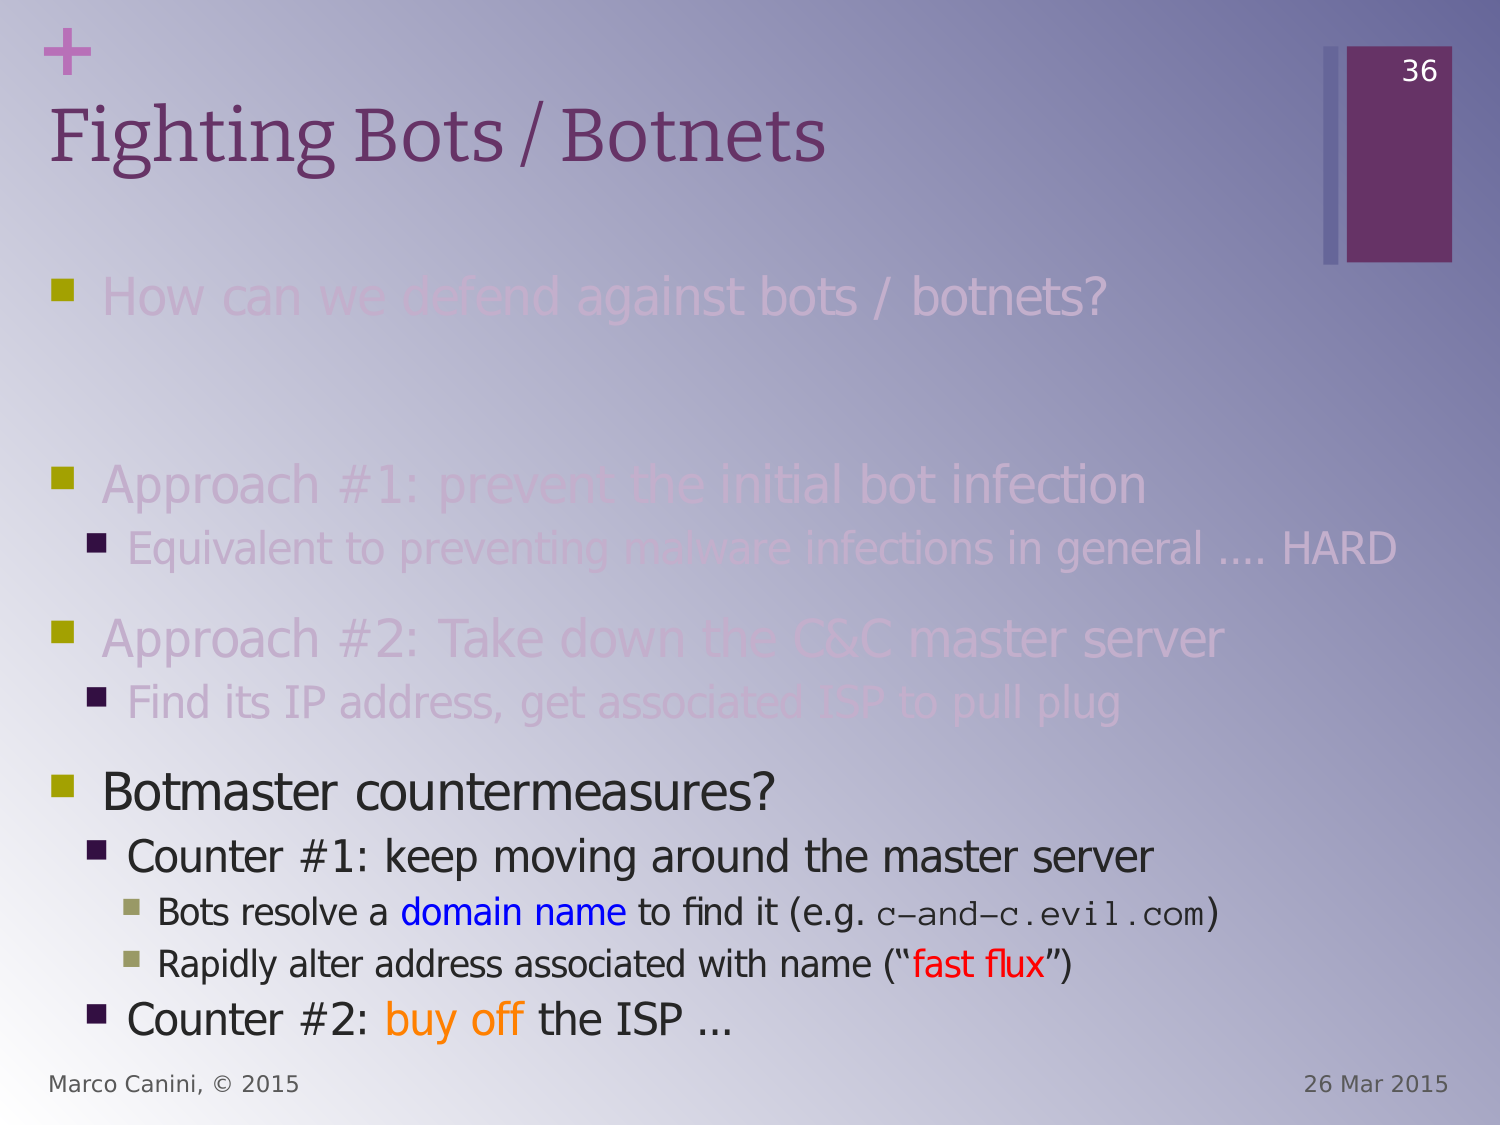

36
# Fighting Bots / Botnets
How can we defend against bots / botnets?

Approach #1: prevent the initial bot infection
Equivalent to preventing malware infections in general …. HARD
Approach #2: Take down the C&C master server
Find its IP address, get associated ISP to pull plug
Botmaster countermeasures?
Counter #1: keep moving around the master server
Bots resolve a domain name to find it (e.g. c-and-c.evil.com)
Rapidly alter address associated with name (“fast flux”)
Counter #2: buy off the ISP …
Marco Canini, © 2015
26 Mar 2015